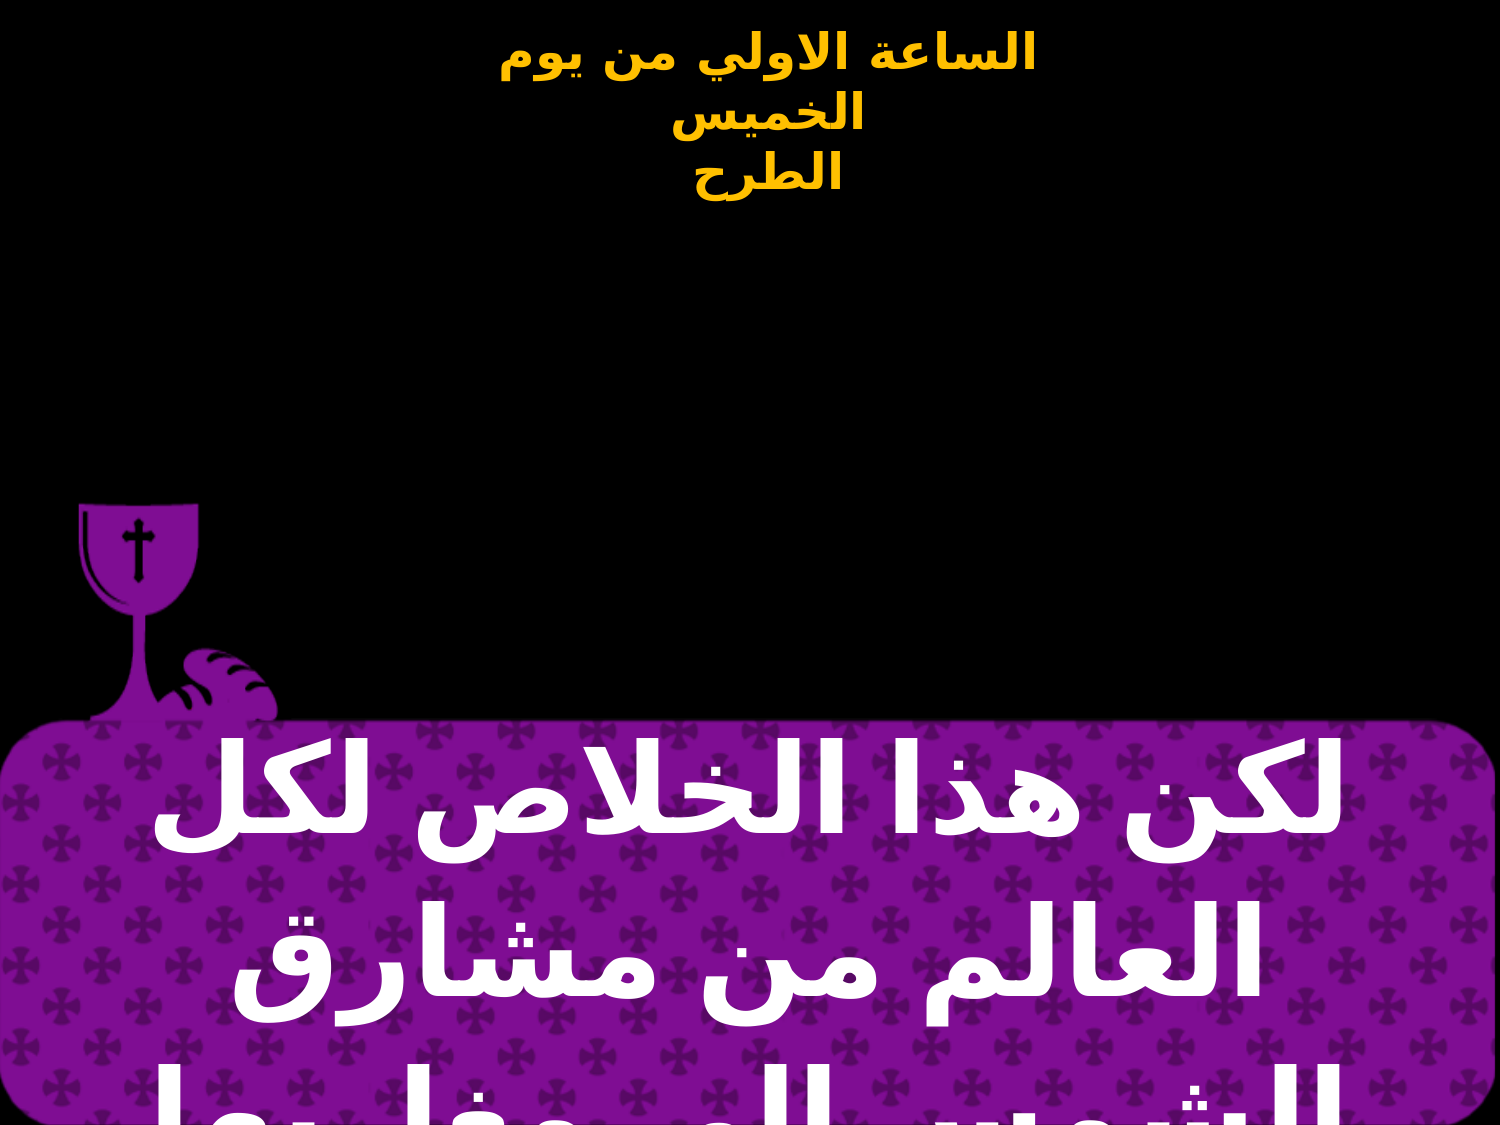

| لكن هذا الخلاص لكل العالم من مشارق الشمس إلى مغاربها |
| --- |